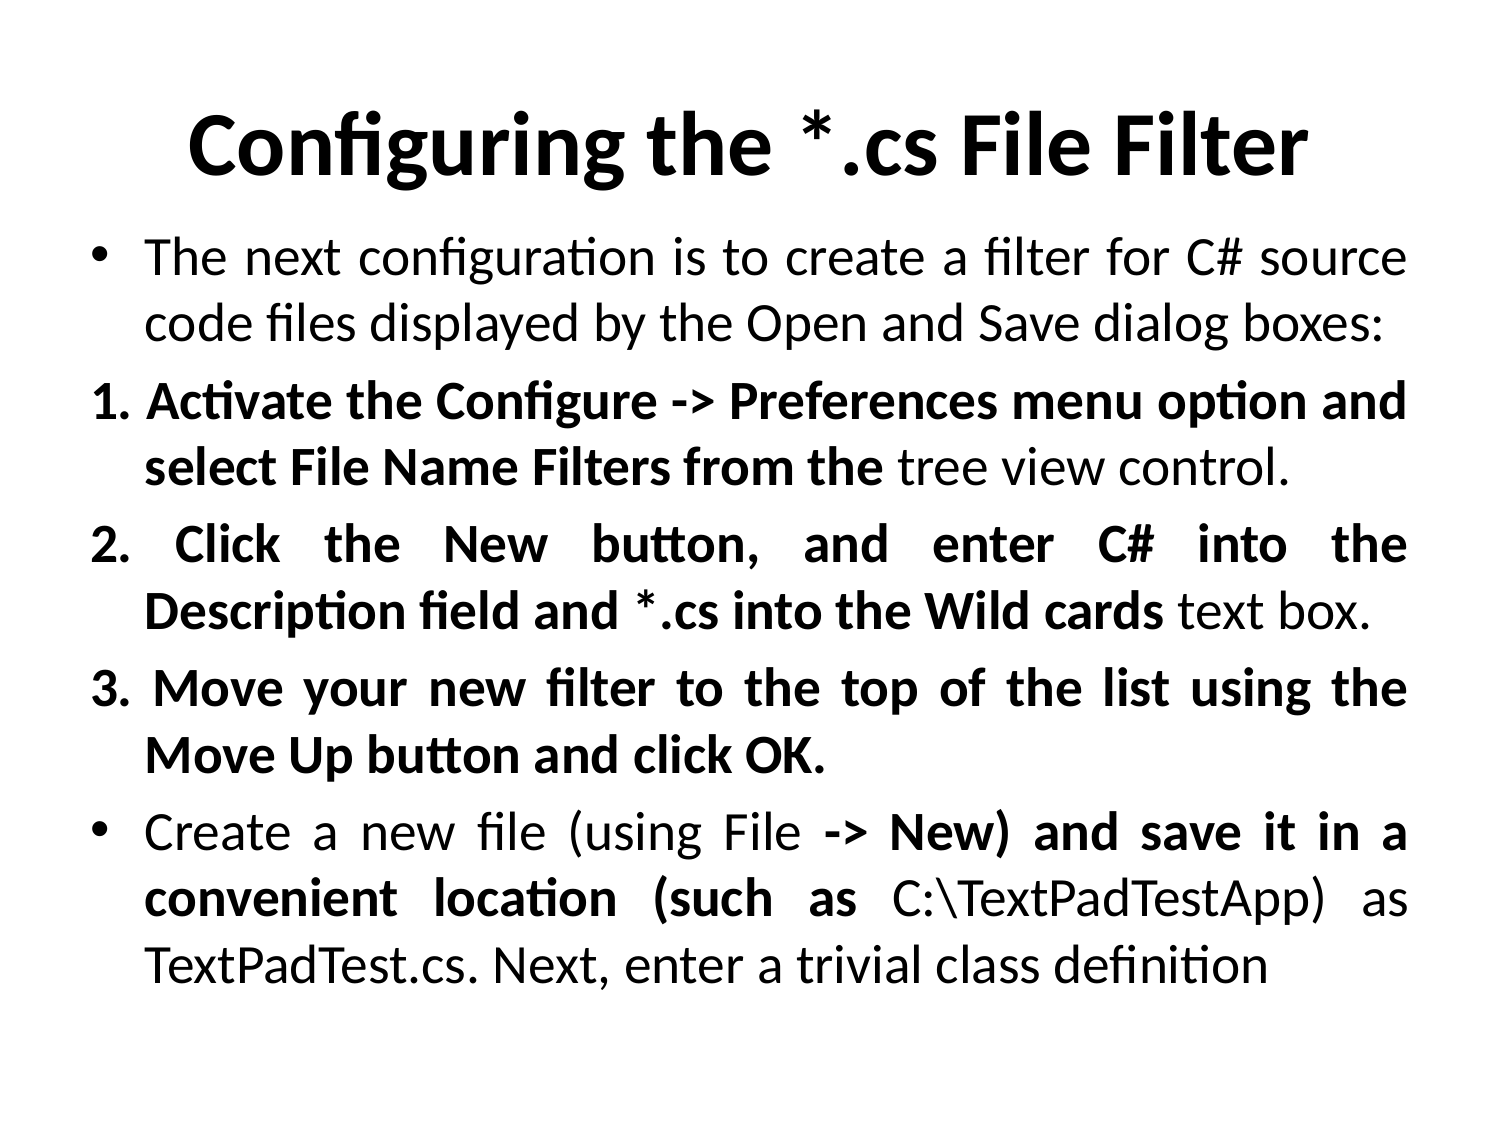

# Configuring the *.cs File Filter
The next configuration is to create a filter for C# source code files displayed by the Open and Save dialog boxes:
1. Activate the Configure -> Preferences menu option and select File Name Filters from the tree view control.
2. Click the New button, and enter C# into the Description field and *.cs into the Wild cards text box.
3. Move your new filter to the top of the list using the Move Up button and click OK.
Create a new file (using File -> New) and save it in a convenient location (such as C:\TextPadTestApp) as TextPadTest.cs. Next, enter a trivial class definition